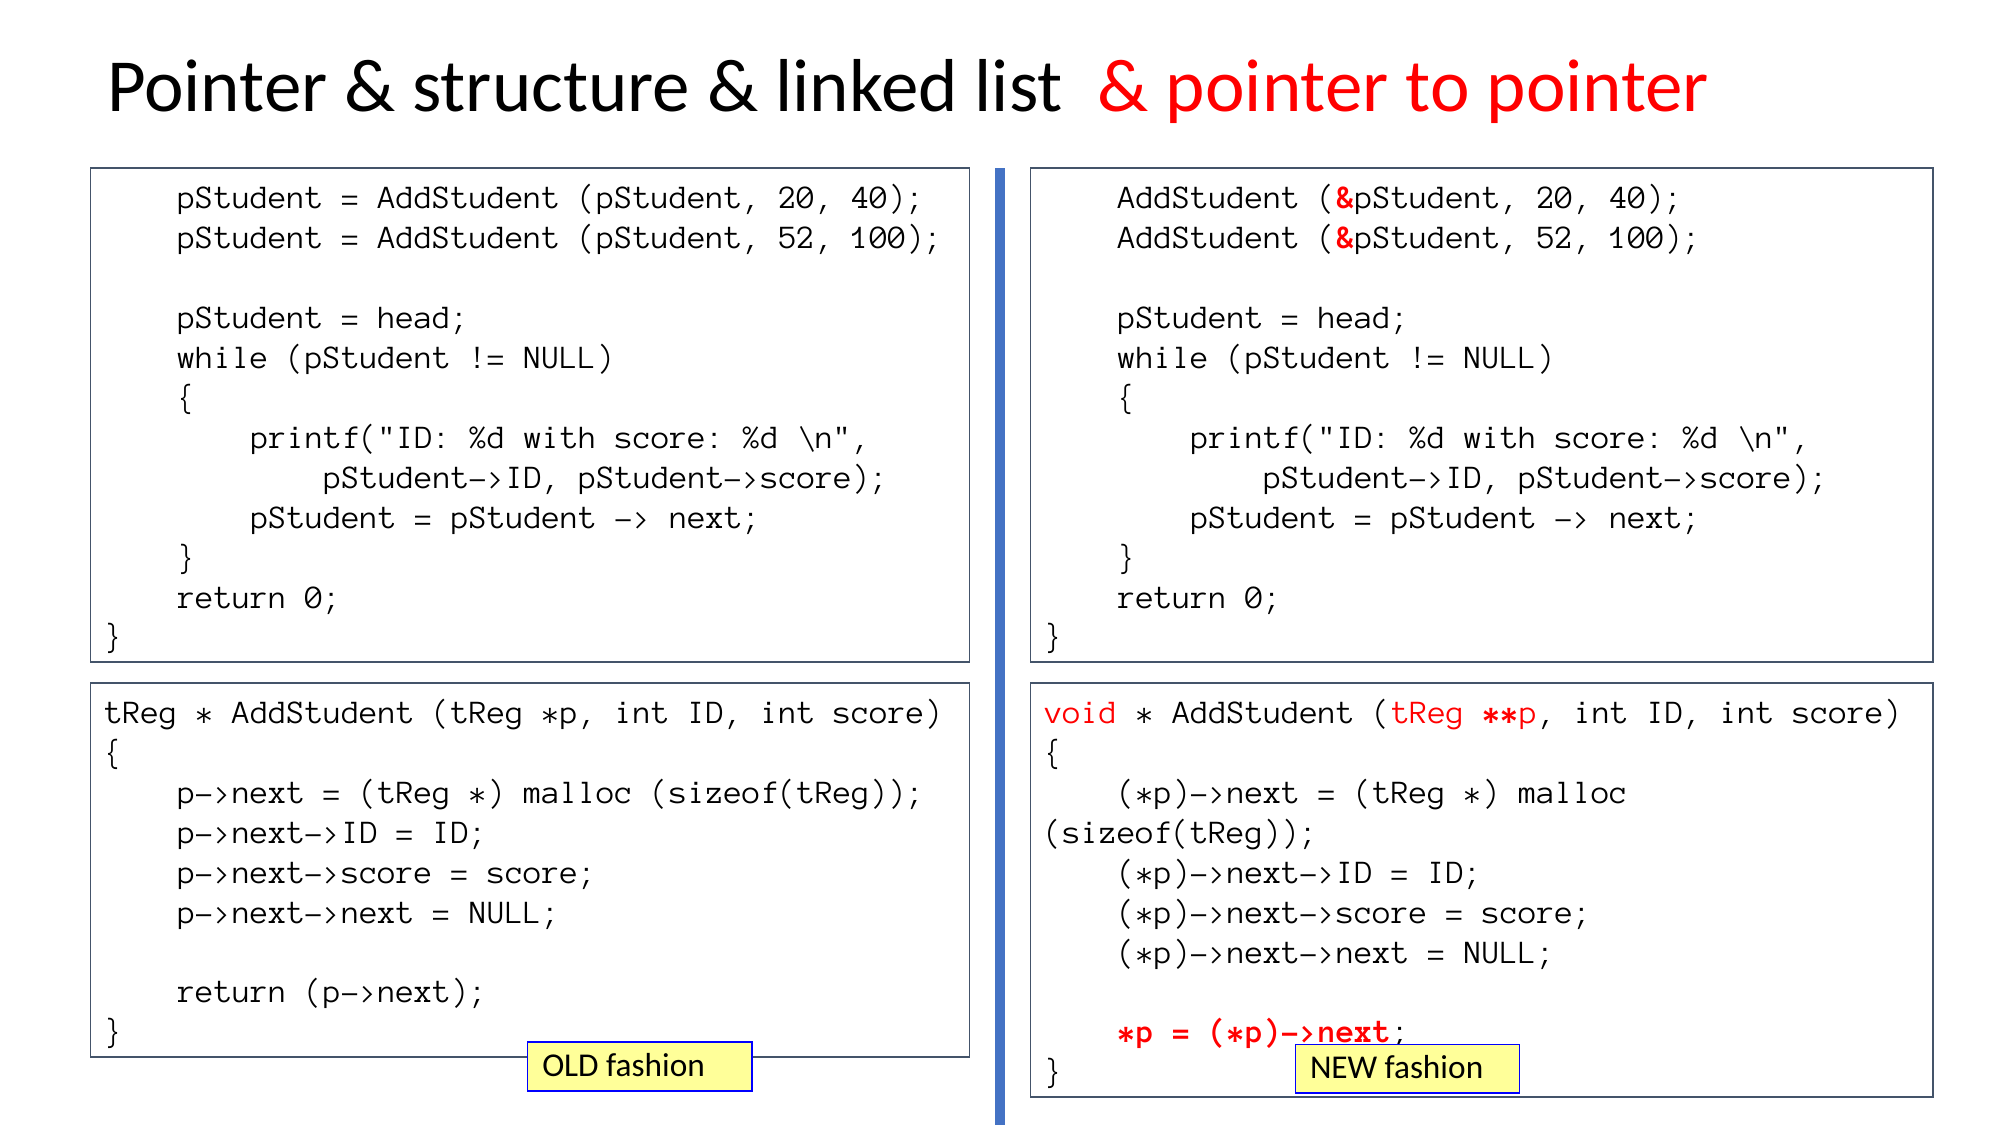

Pointer & structure & linked list  & pointer to pointer
    pStudent = AddStudent (pStudent, 20, 40);
    pStudent = AddStudent (pStudent, 52, 100);

    pStudent = head;
    while (pStudent != NULL)
    {
        printf("ID: %d with score: %d \n",
            pStudent->ID, pStudent->score);
        pStudent = pStudent -> next;
    }
    return 0;
}
    AddStudent (&pStudent, 20, 40);
    AddStudent (&pStudent, 52, 100);

    pStudent = head;
    while (pStudent != NULL)
    {
        printf("ID: %d with score: %d \n",
            pStudent->ID, pStudent->score);
        pStudent = pStudent -> next;
    }
    return 0;
}
tReg * AddStudent (tReg *p, int ID, int score)
{
    p->next = (tReg *) malloc (sizeof(tReg));
    p->next->ID = ID;
    p->next->score = score;
    p->next->next = NULL;

    return (p->next);
}
void * AddStudent (tReg **p, int ID, int score)
{
    (*p)->next = (tReg *) malloc (sizeof(tReg));
    (*p)->next->ID = ID;
    (*p)->next->score = score;
    (*p)->next->next = NULL;

    *p = (*p)->next;
}
OLD fashion
5
NEW fashion